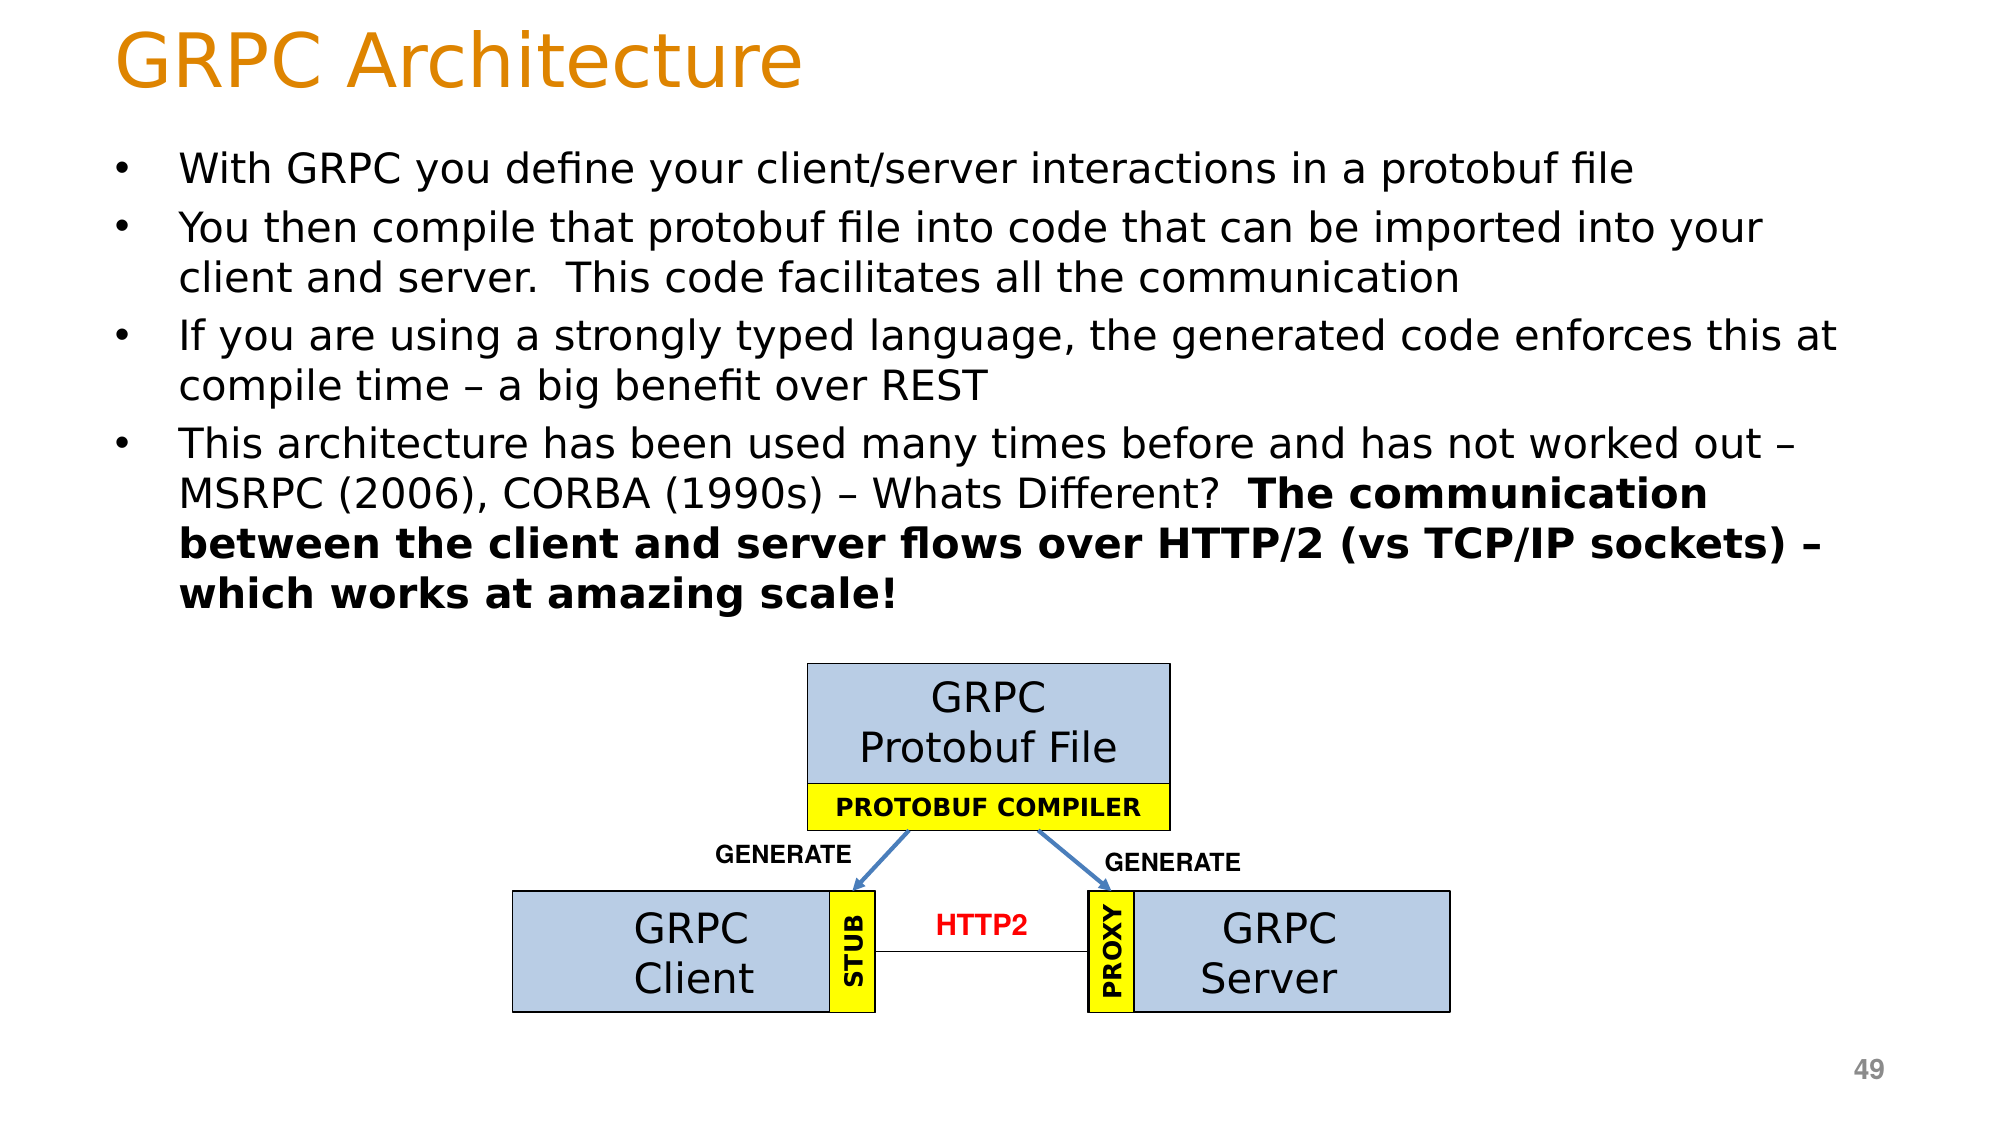

# GRPC Architecture
With GRPC you define your client/server interactions in a protobuf file
You then compile that protobuf file into code that can be imported into your client and server.  This code facilitates all the communication
If you are using a strongly typed language, the generated code enforces this at compile time – a big benefit over REST
This architecture has been used many times before and has not worked out – MSRPC (2006), CORBA (1990s) – Whats Different?  The communication between the client and server flows over HTTP/2 (vs TCP/IP sockets) – which works at amazing scale!

GRPC
Protobuf File
PROTOBUF COMPILER
GENERATE
GENERATE
GRPC
Client
GRPC
Server
HTTP2
PROXY
STUB
49